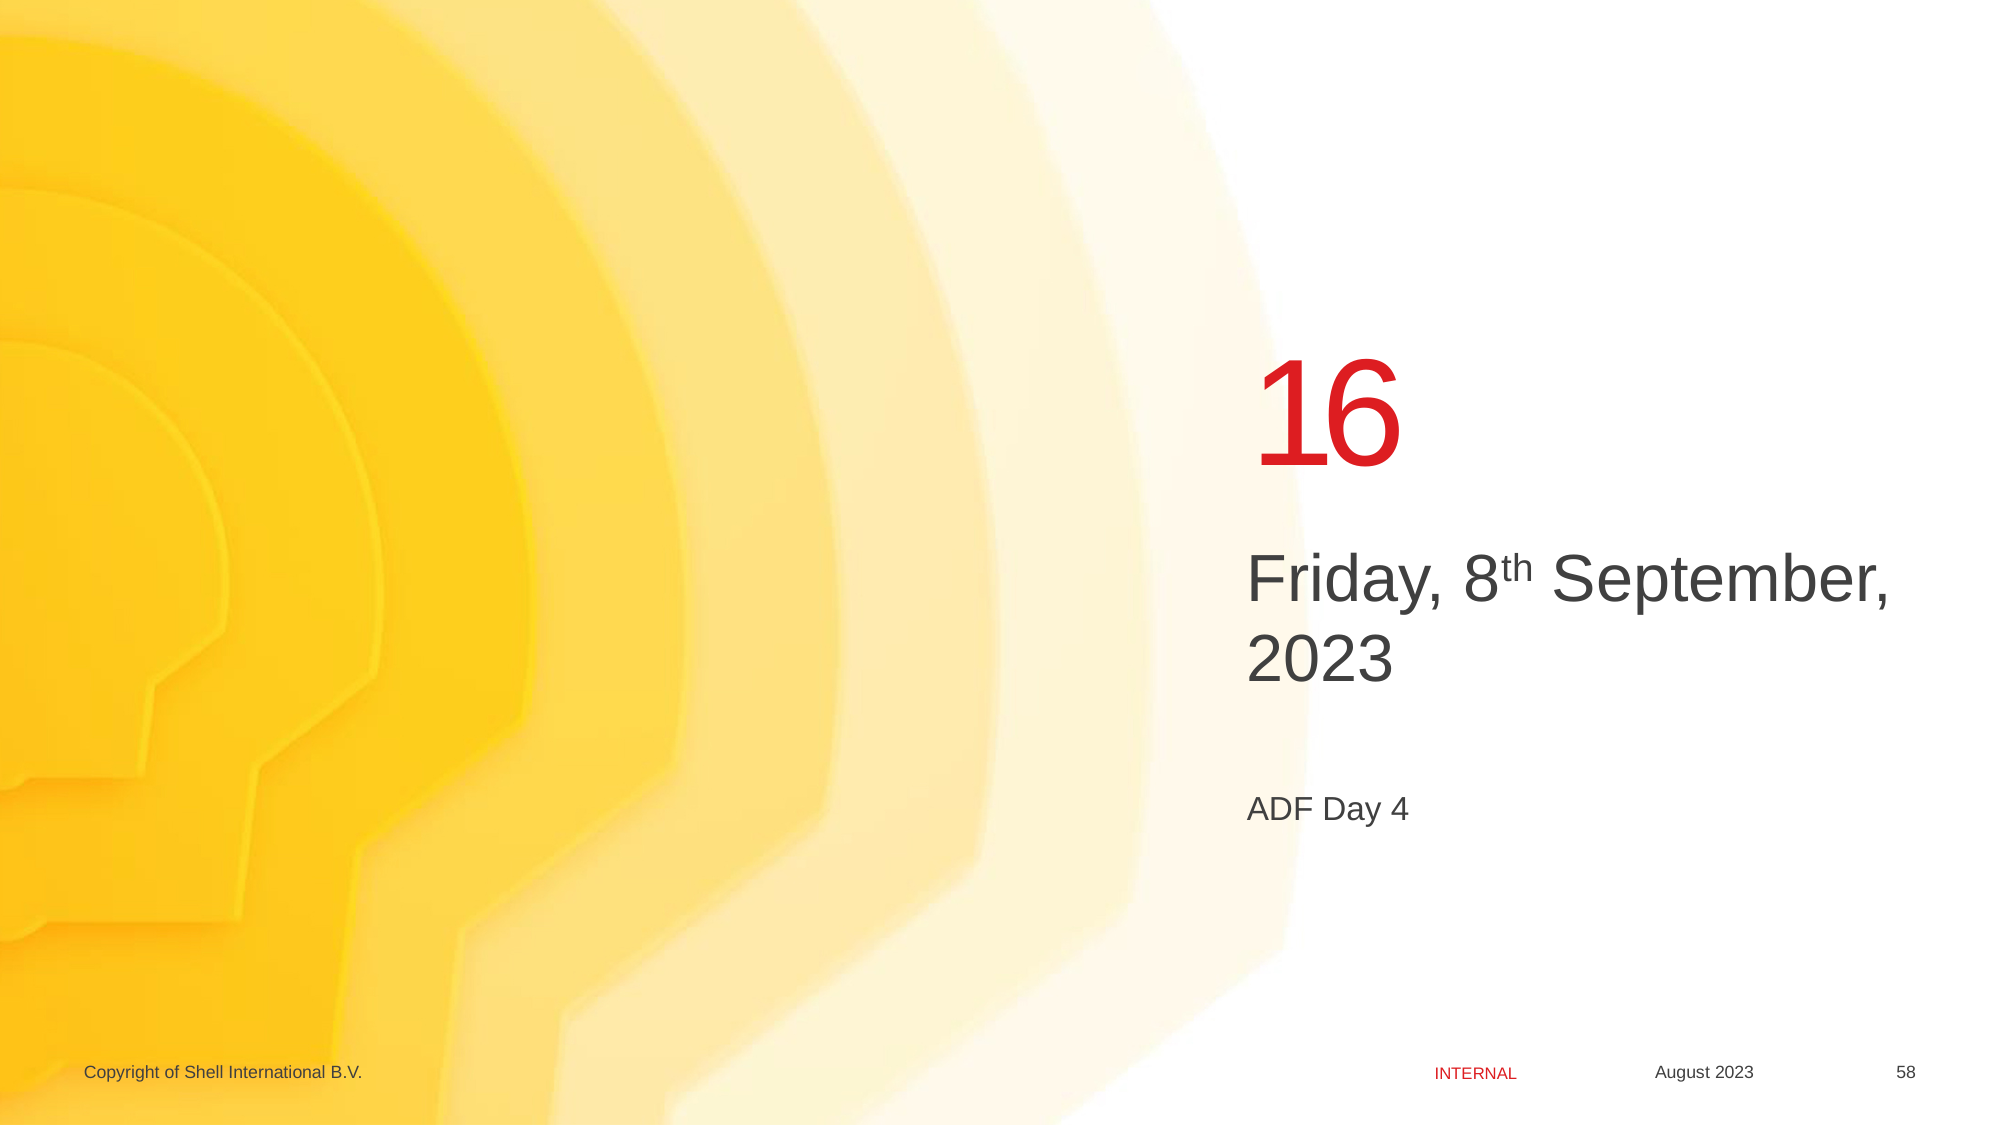

16
Friday, 8th September, 2023
# ADF Day 4

58
August 2023